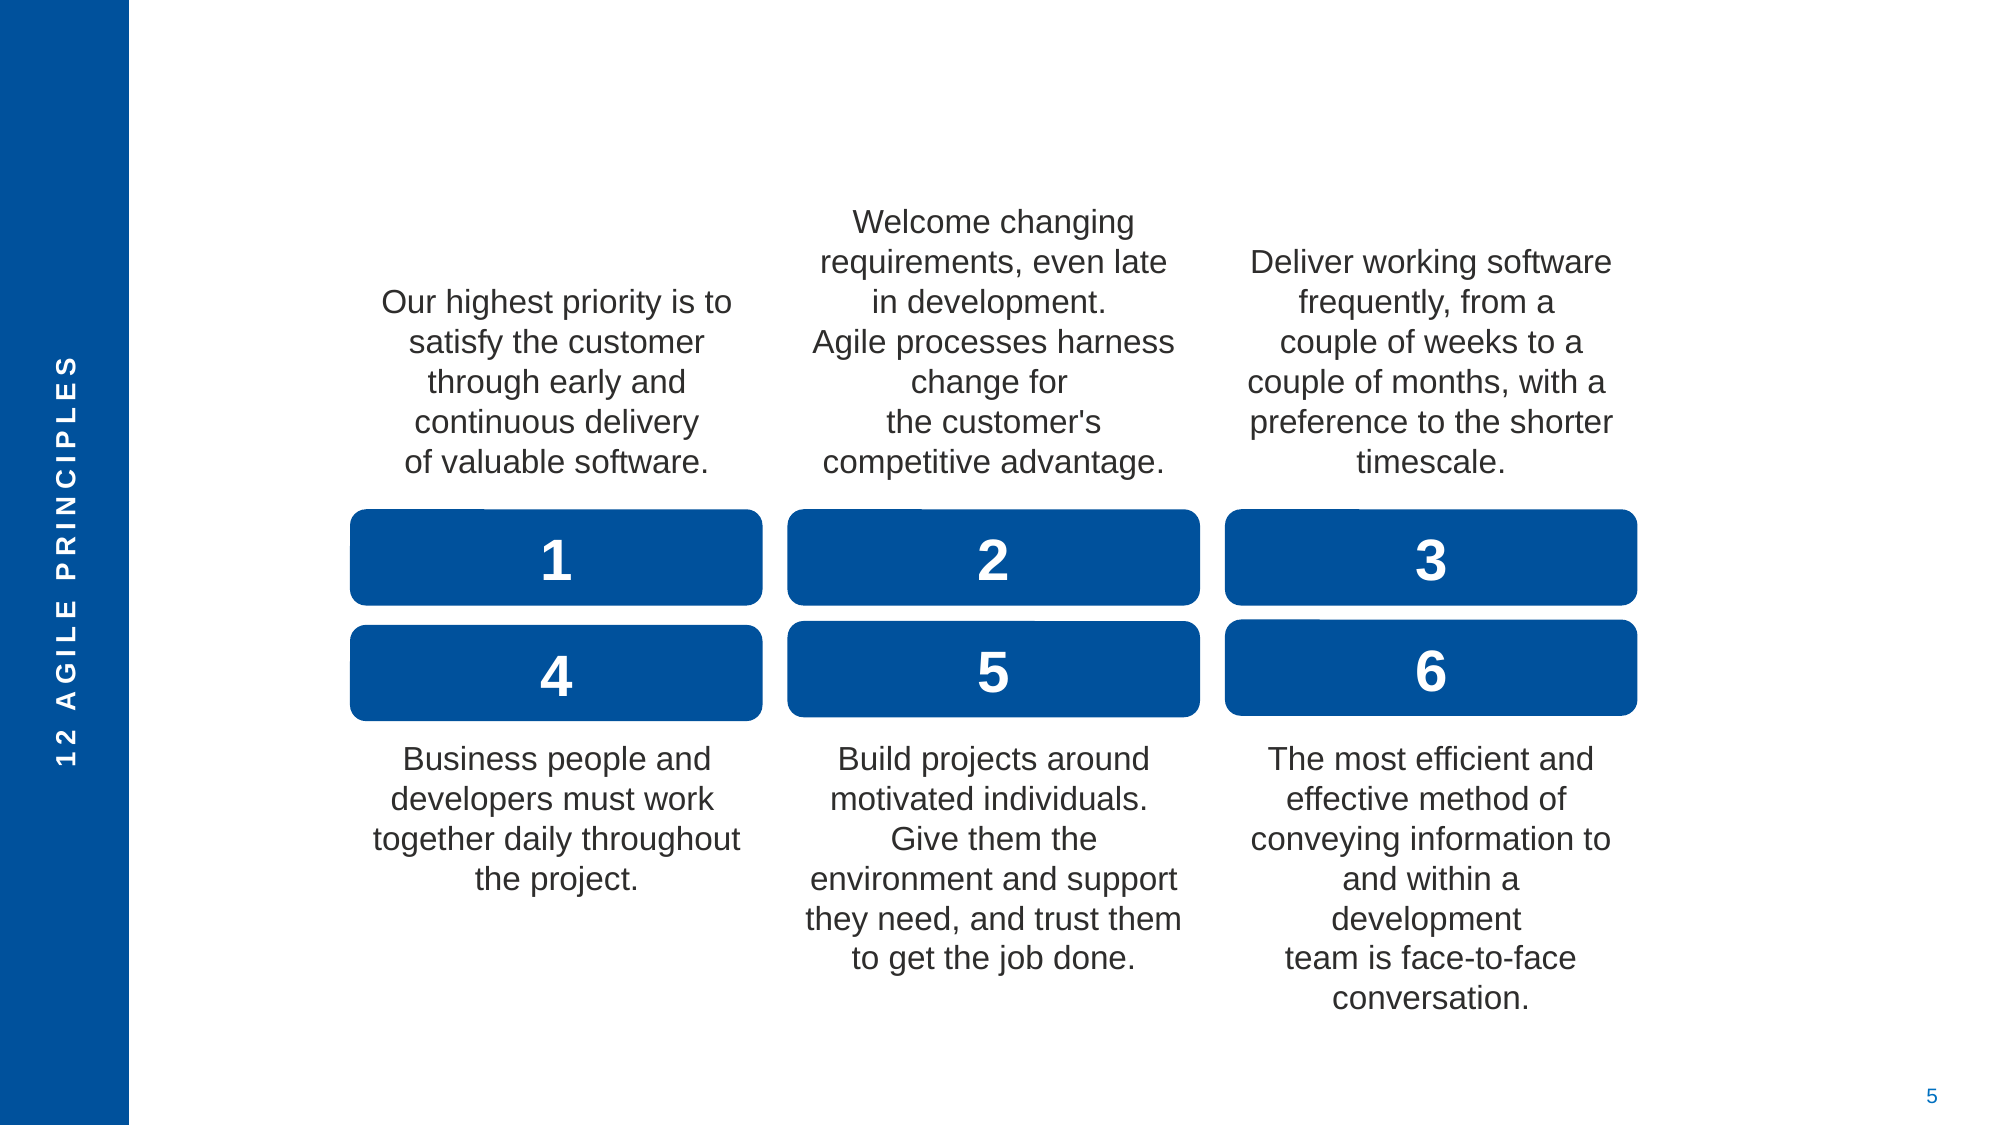

Welcome changing requirements, even late in development.
Agile processes harness change for 
the customer's competitive advantage.
Deliver working software frequently, from a 
couple of weeks to a couple of months, with a 
preference to the shorter timescale.
Our highest priority is to satisfy the customer
through early and continuous delivery
of valuable software.
1
2
3
# 12 Agile principles
6
5
4
Business people and developers must work 
together daily throughout the project.
Build projects around motivated individuals. 
Give them the environment and support they need, and trust them to get the job done.
The most efficient and effective method of 
conveying information to and within a development
team is face-to-face conversation.